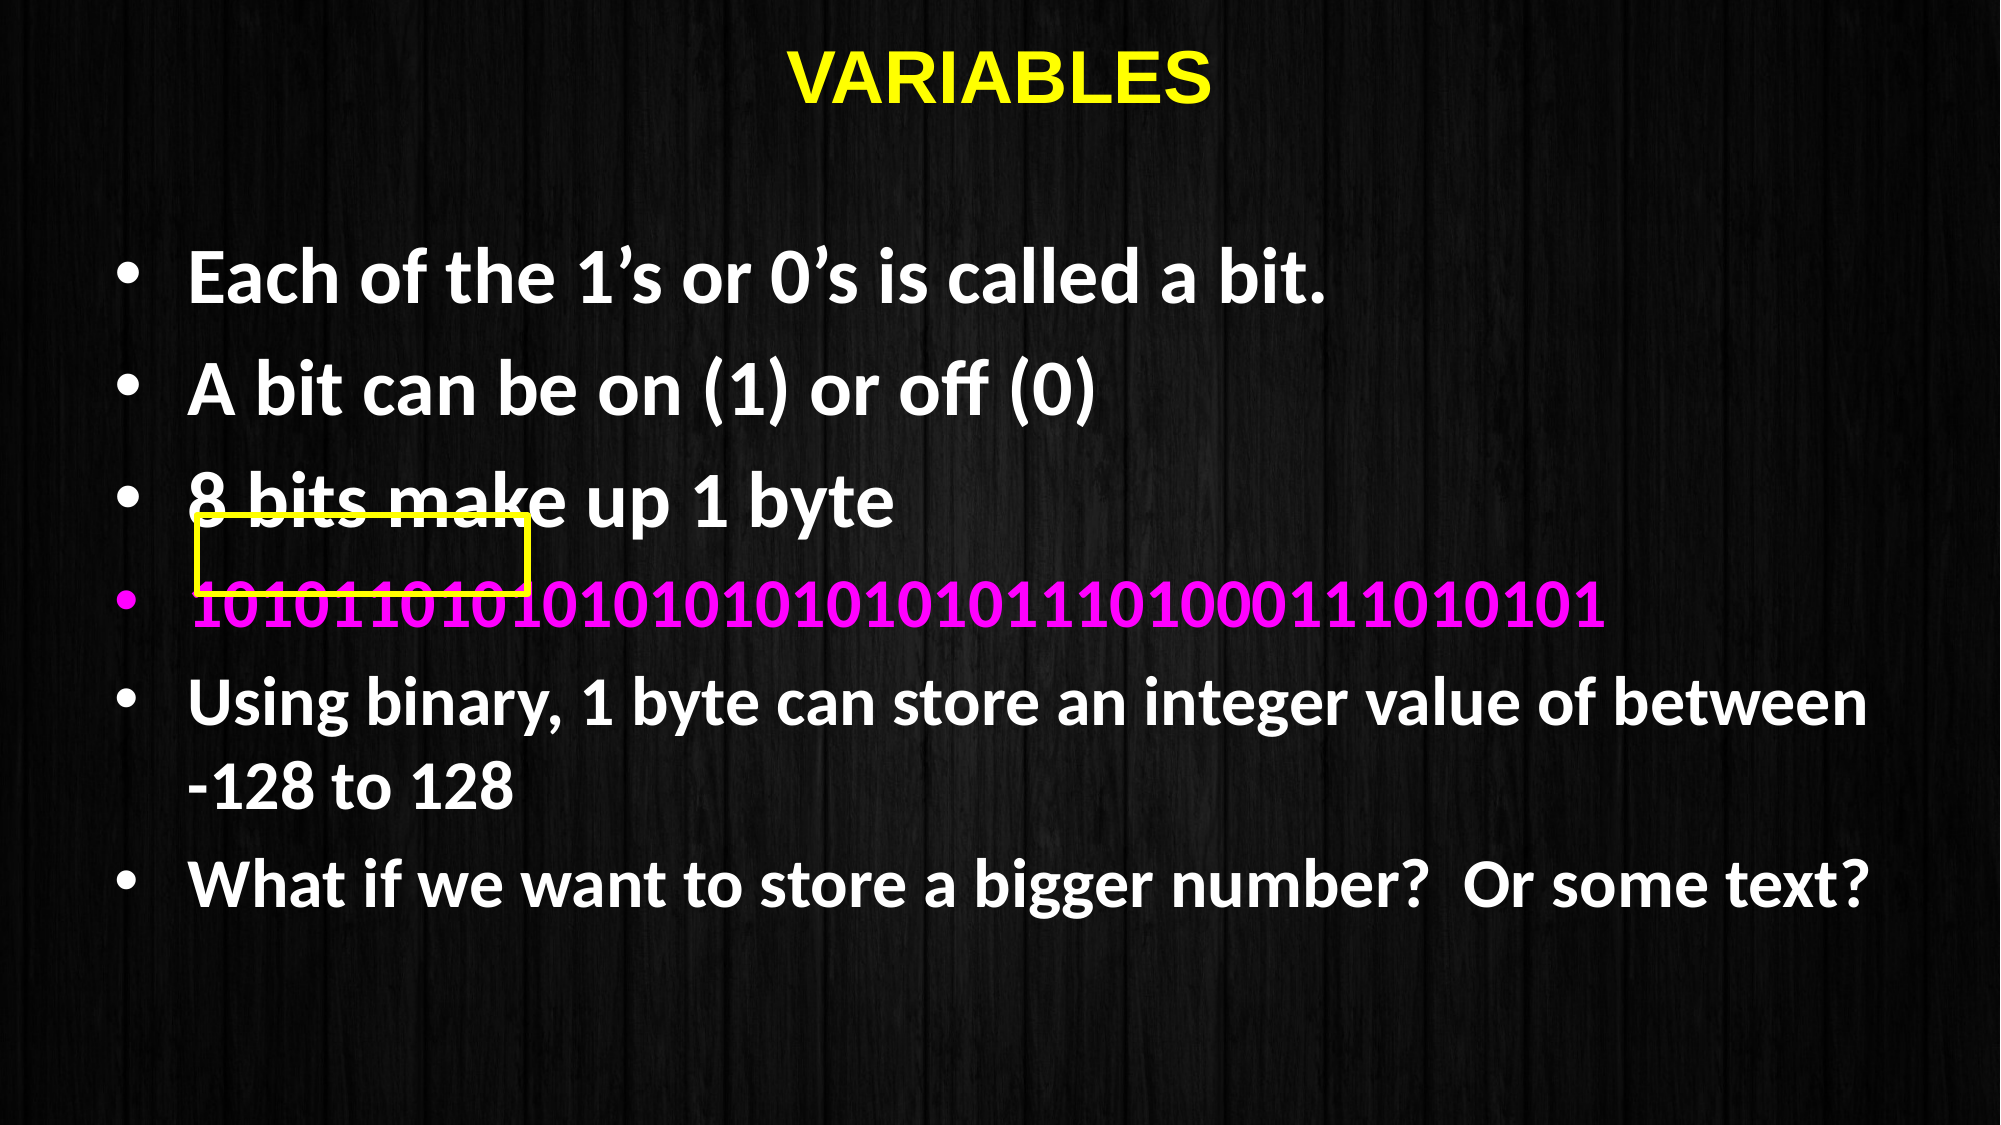

# Variables
Each of the 1’s or 0’s is called a bit.
A bit can be on (1) or off (0)
8 bits make up 1 byte
1010110101010101010101011101000111010101
Using binary, 1 byte can store an integer value of between -128 to 128
What if we want to store a bigger number?  Or some text?